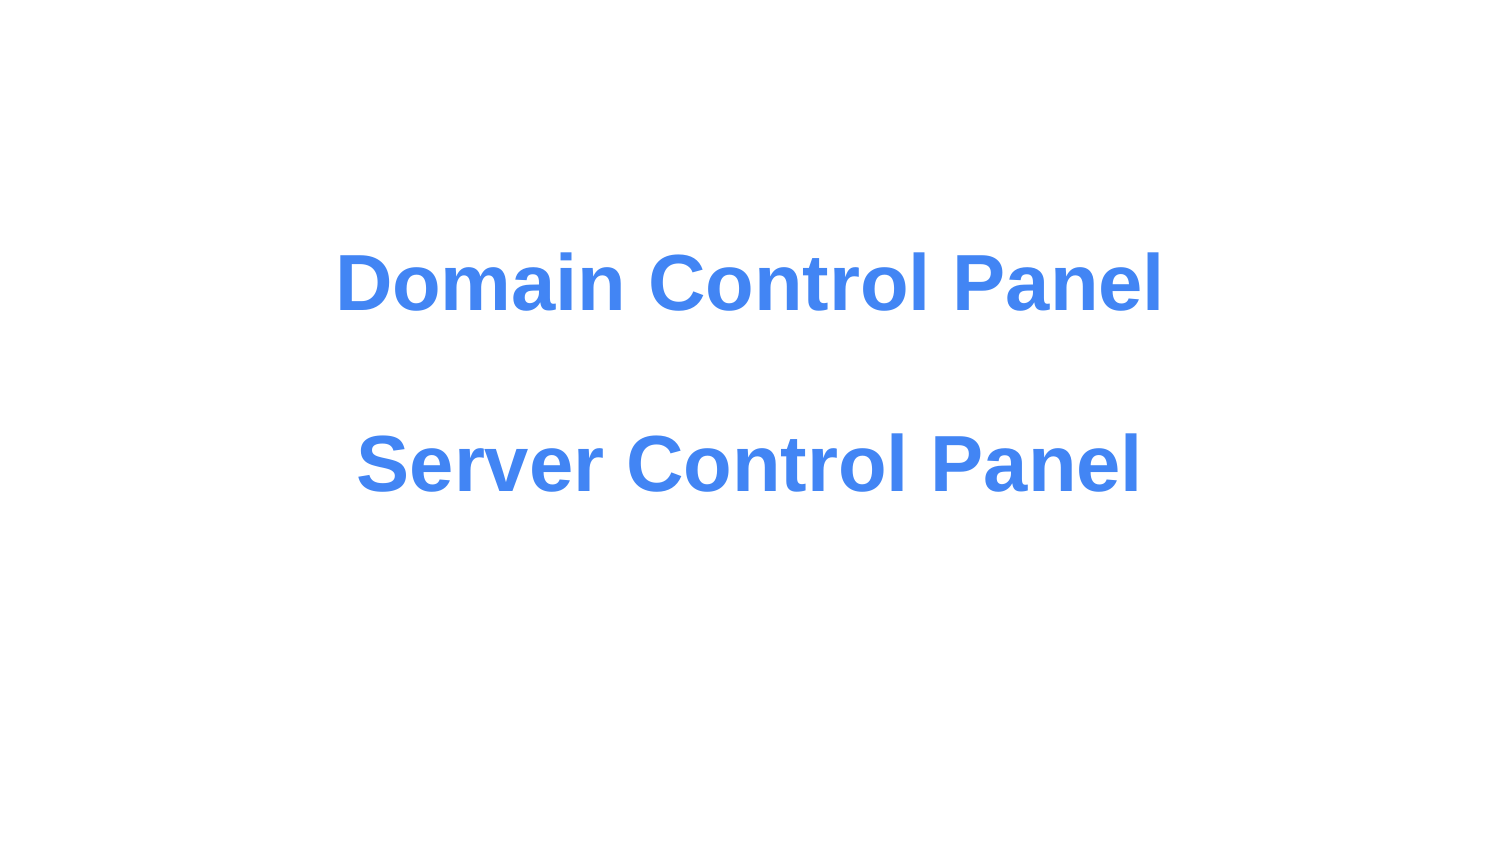

# Domain Control Panel
Server Control Panel